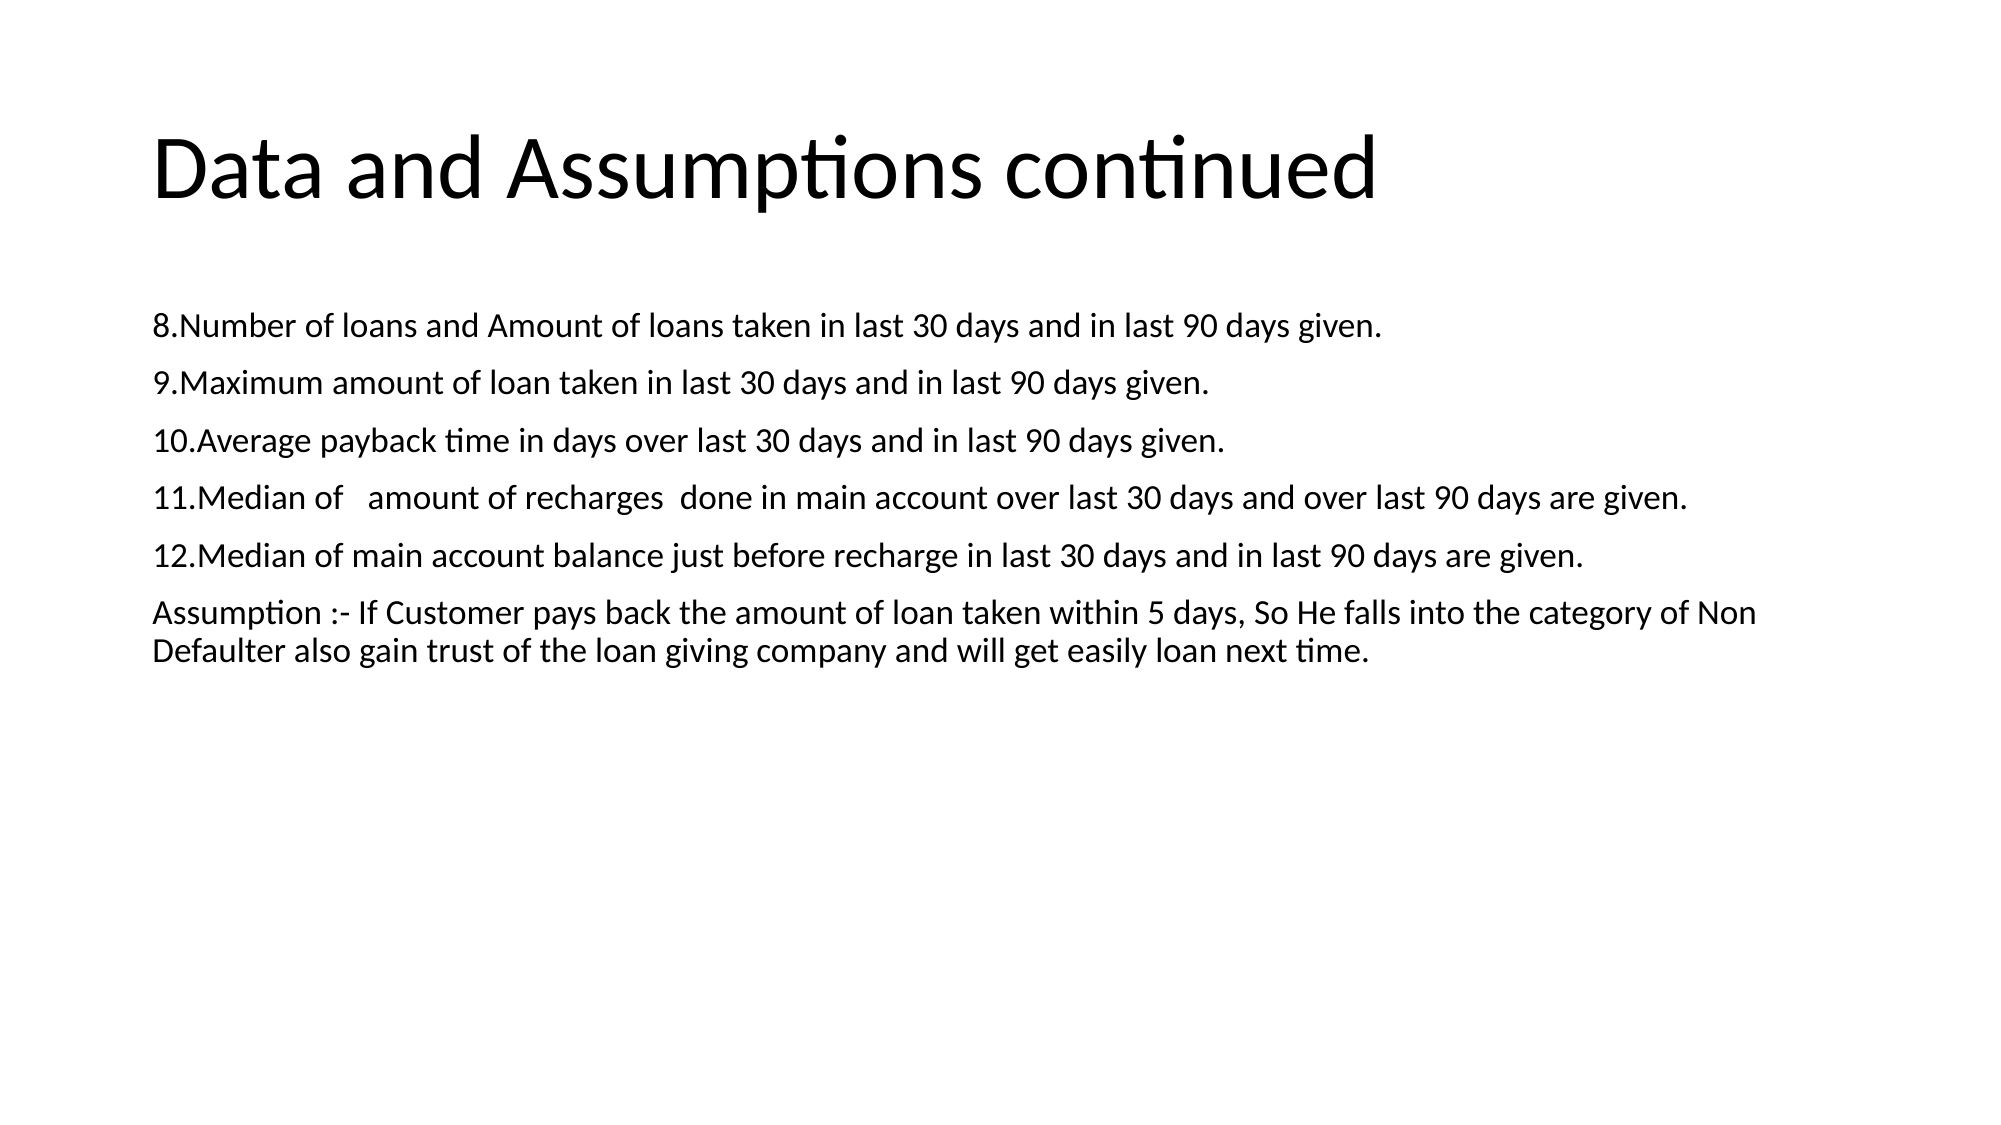

# Data and Assumptions continued
8.Number of loans and Amount of loans taken in last 30 days and in last 90 days given.
9.Maximum amount of loan taken in last 30 days and in last 90 days given.
10.Average payback time in days over last 30 days and in last 90 days given.
11.Median of   amount of recharges  done in main account over last 30 days and over last 90 days are given.
12.Median of main account balance just before recharge in last 30 days and in last 90 days are given.
Assumption :- If Customer pays back the amount of loan taken within 5 days, So He falls into the category of Non Defaulter also gain trust of the loan giving company and will get easily loan next time.